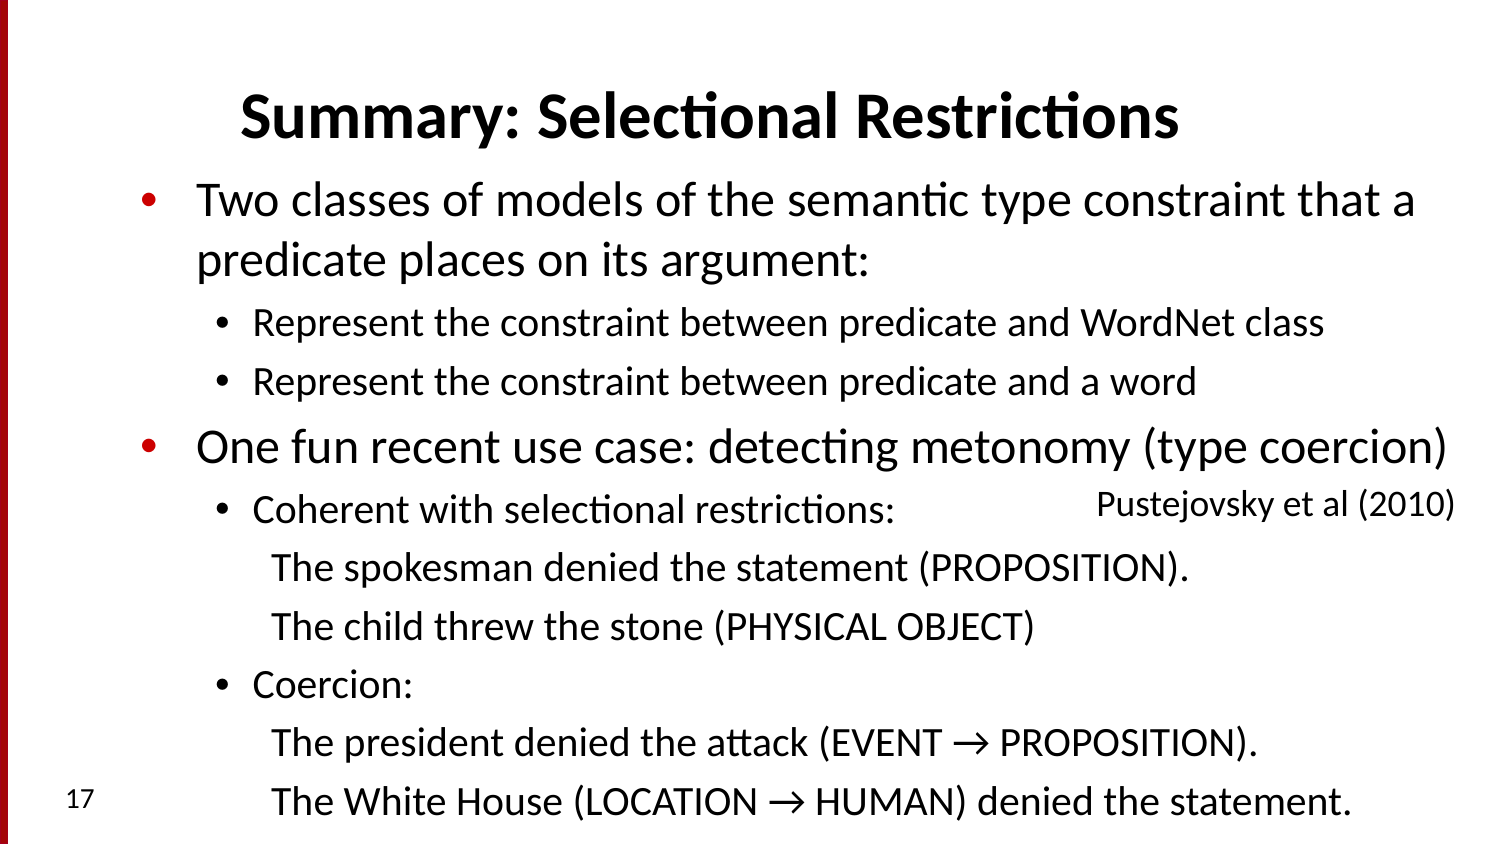

# Summary: Selectional Restrictions
Two classes of models of the semantic type constraint that a predicate places on its argument:
Represent the constraint between predicate and WordNet class
Represent the constraint between predicate and a word
One fun recent use case: detecting metonomy (type coercion)
Coherent with selectional restrictions:
The spokesman denied the statement (PROPOSITION).
The child threw the stone (PHYSICAL OBJECT)
Coercion:
The president denied the attack (EVENT → PROPOSITION).
The White House (LOCATION → HUMAN) denied the statement.

Pustejovsky et al (2010)
17